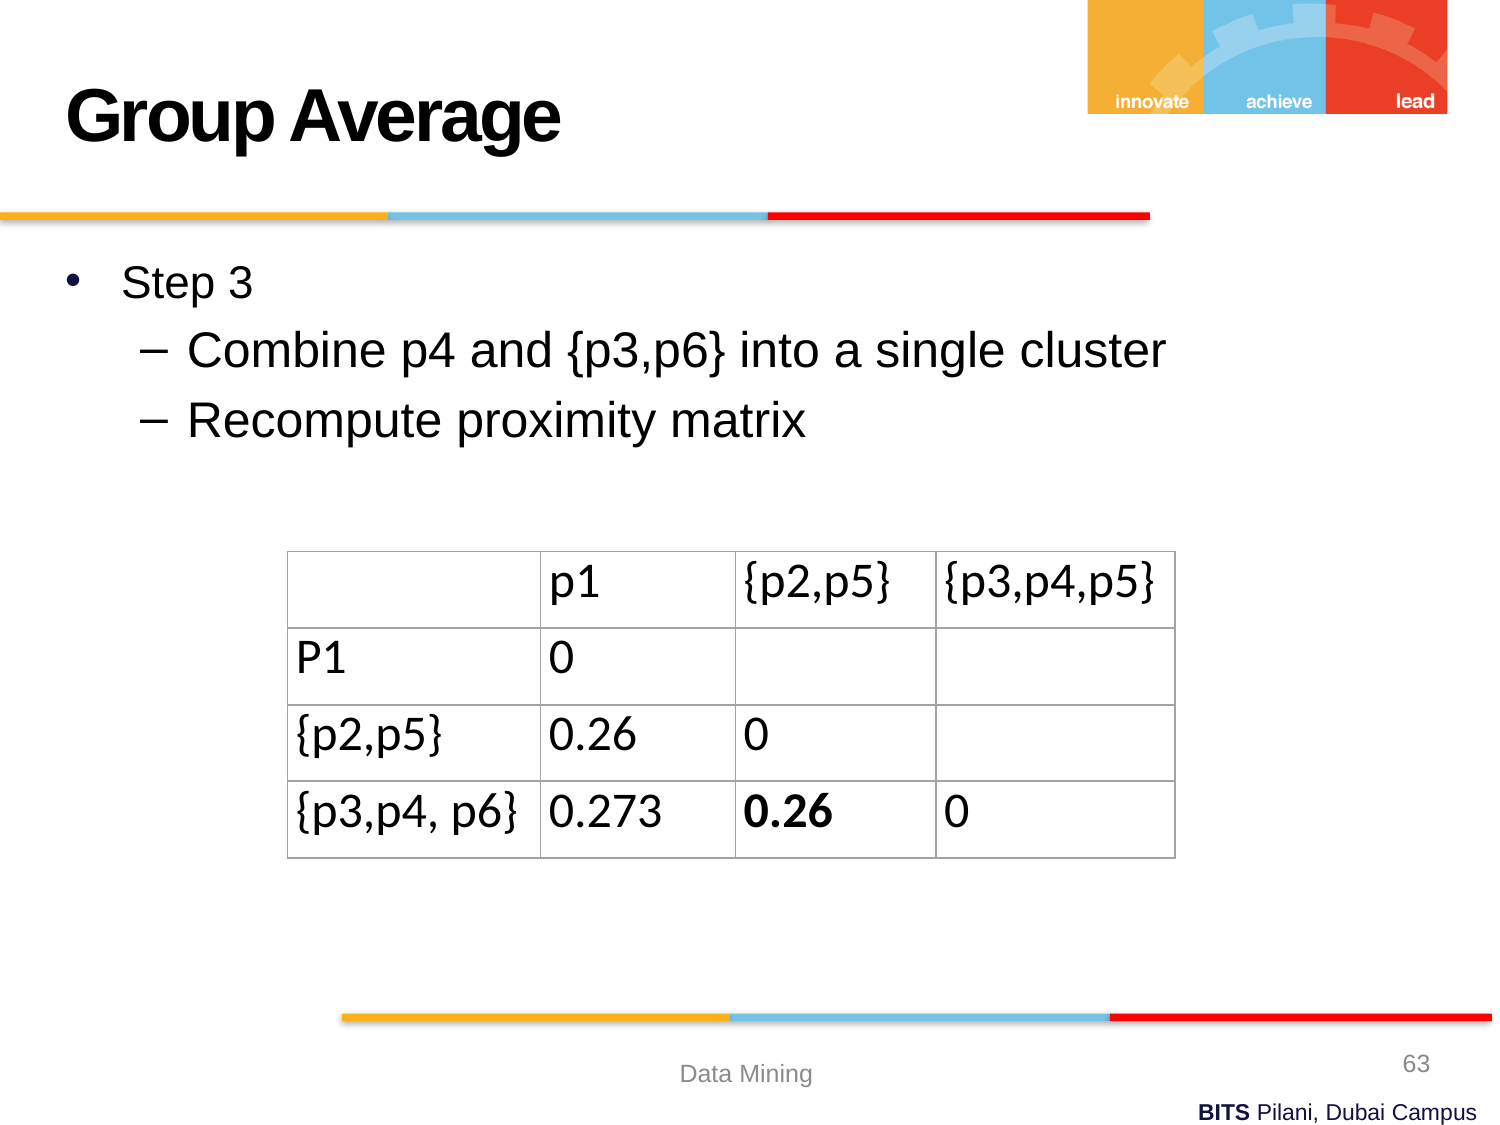

Group Average
Step 3
Combine p4 and {p3,p6} into a single cluster
Recompute proximity matrix

|  | p1 | {p2,p5} | {p3,p4,p5} |
| --- | --- | --- | --- |
| P1 | 0 |  |  |
| {p2,p5} | 0.26 | 0 |  |
| {p3,p4, p6} | 0.273 | 0.26 | 0 |
63
Data Mining